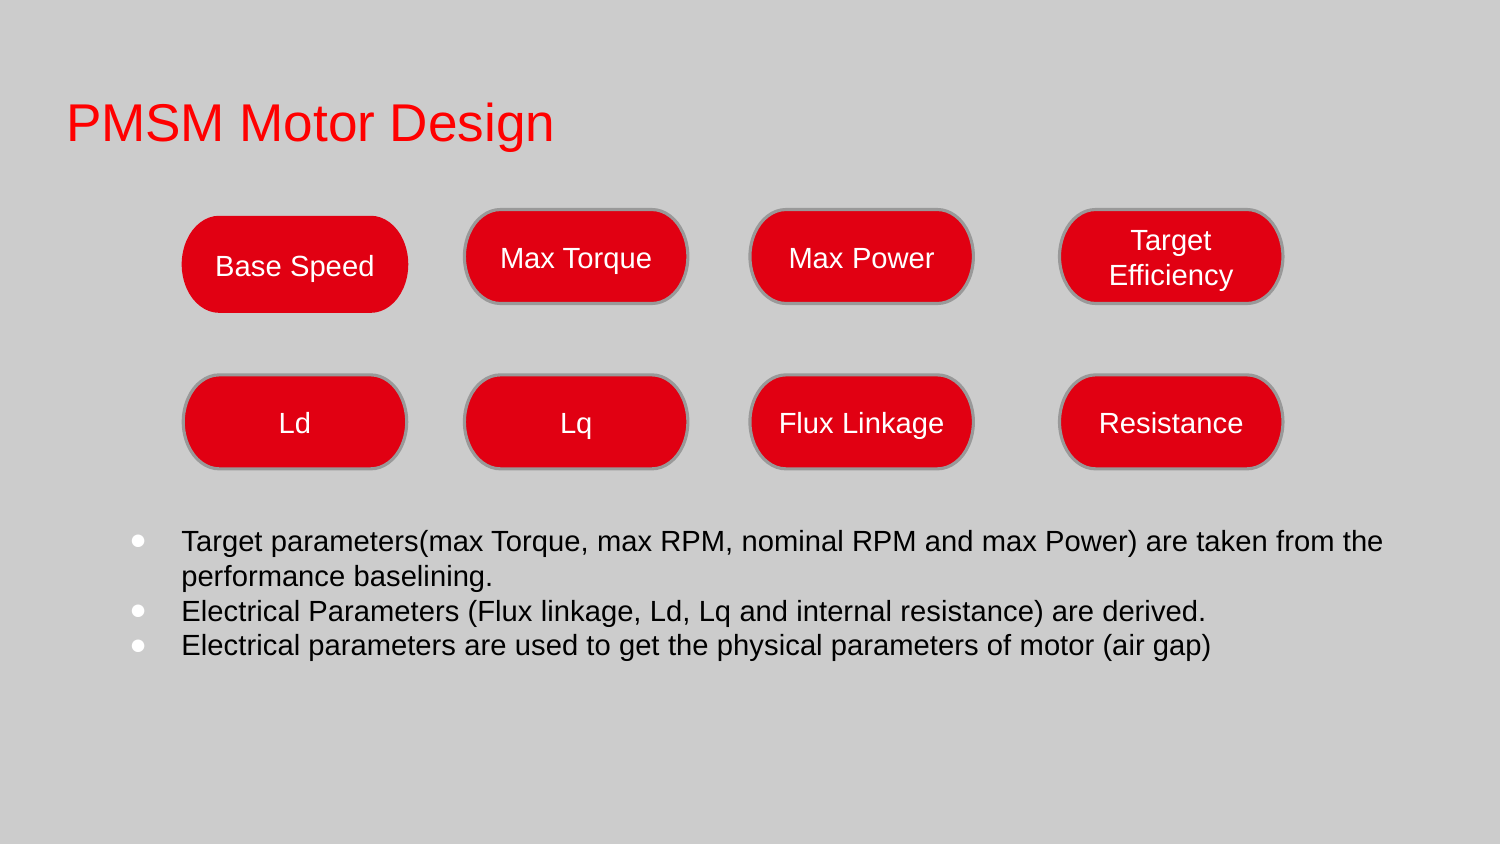

# PMSM Motor Design
Max Torque
Max Power
Target Efficiency
Base Speed
Ld
Lq
Flux Linkage
Resistance
Target parameters(max Torque, max RPM, nominal RPM and max Power) are taken from the performance baselining.
Electrical Parameters (Flux linkage, Ld, Lq and internal resistance) are derived.
Electrical parameters are used to get the physical parameters of motor (air gap)